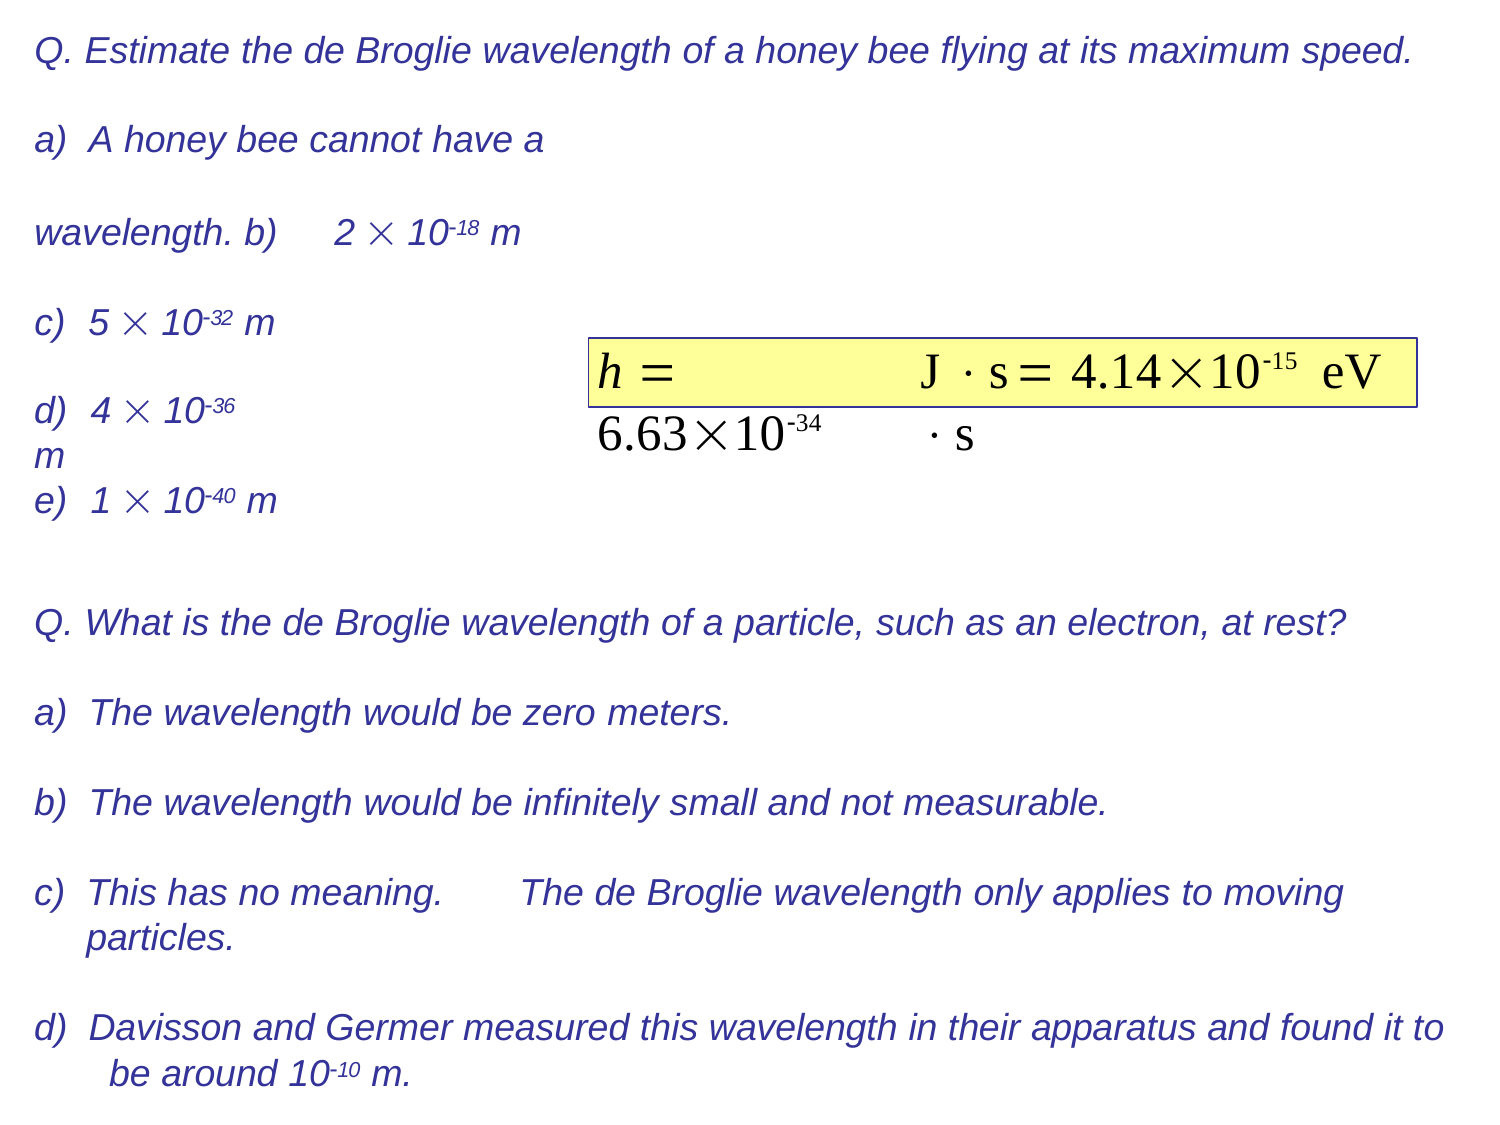

Q. Estimate the de Broglie wavelength of a honey bee flying at its maximum speed.
a)  A honey bee cannot have a wavelength. b)	2 × 10−18 m

c)	5 × 10−32 m

h = 6.63×10−34
J ⋅s	= 4.14×10−15   eV ⋅s
d)	4 × 10−36 m
e)	1 × 10−40 m

Q. What is the de Broglie wavelength of a particle, such as an electron, at rest?

The wavelength would be zero meters.

The wavelength would be infinitely small and not measurable.

This has no meaning.	The de Broglie wavelength only applies to moving particles.

Davisson and Germer measured this wavelength in their apparatus and found it to
be around 10−10 m.